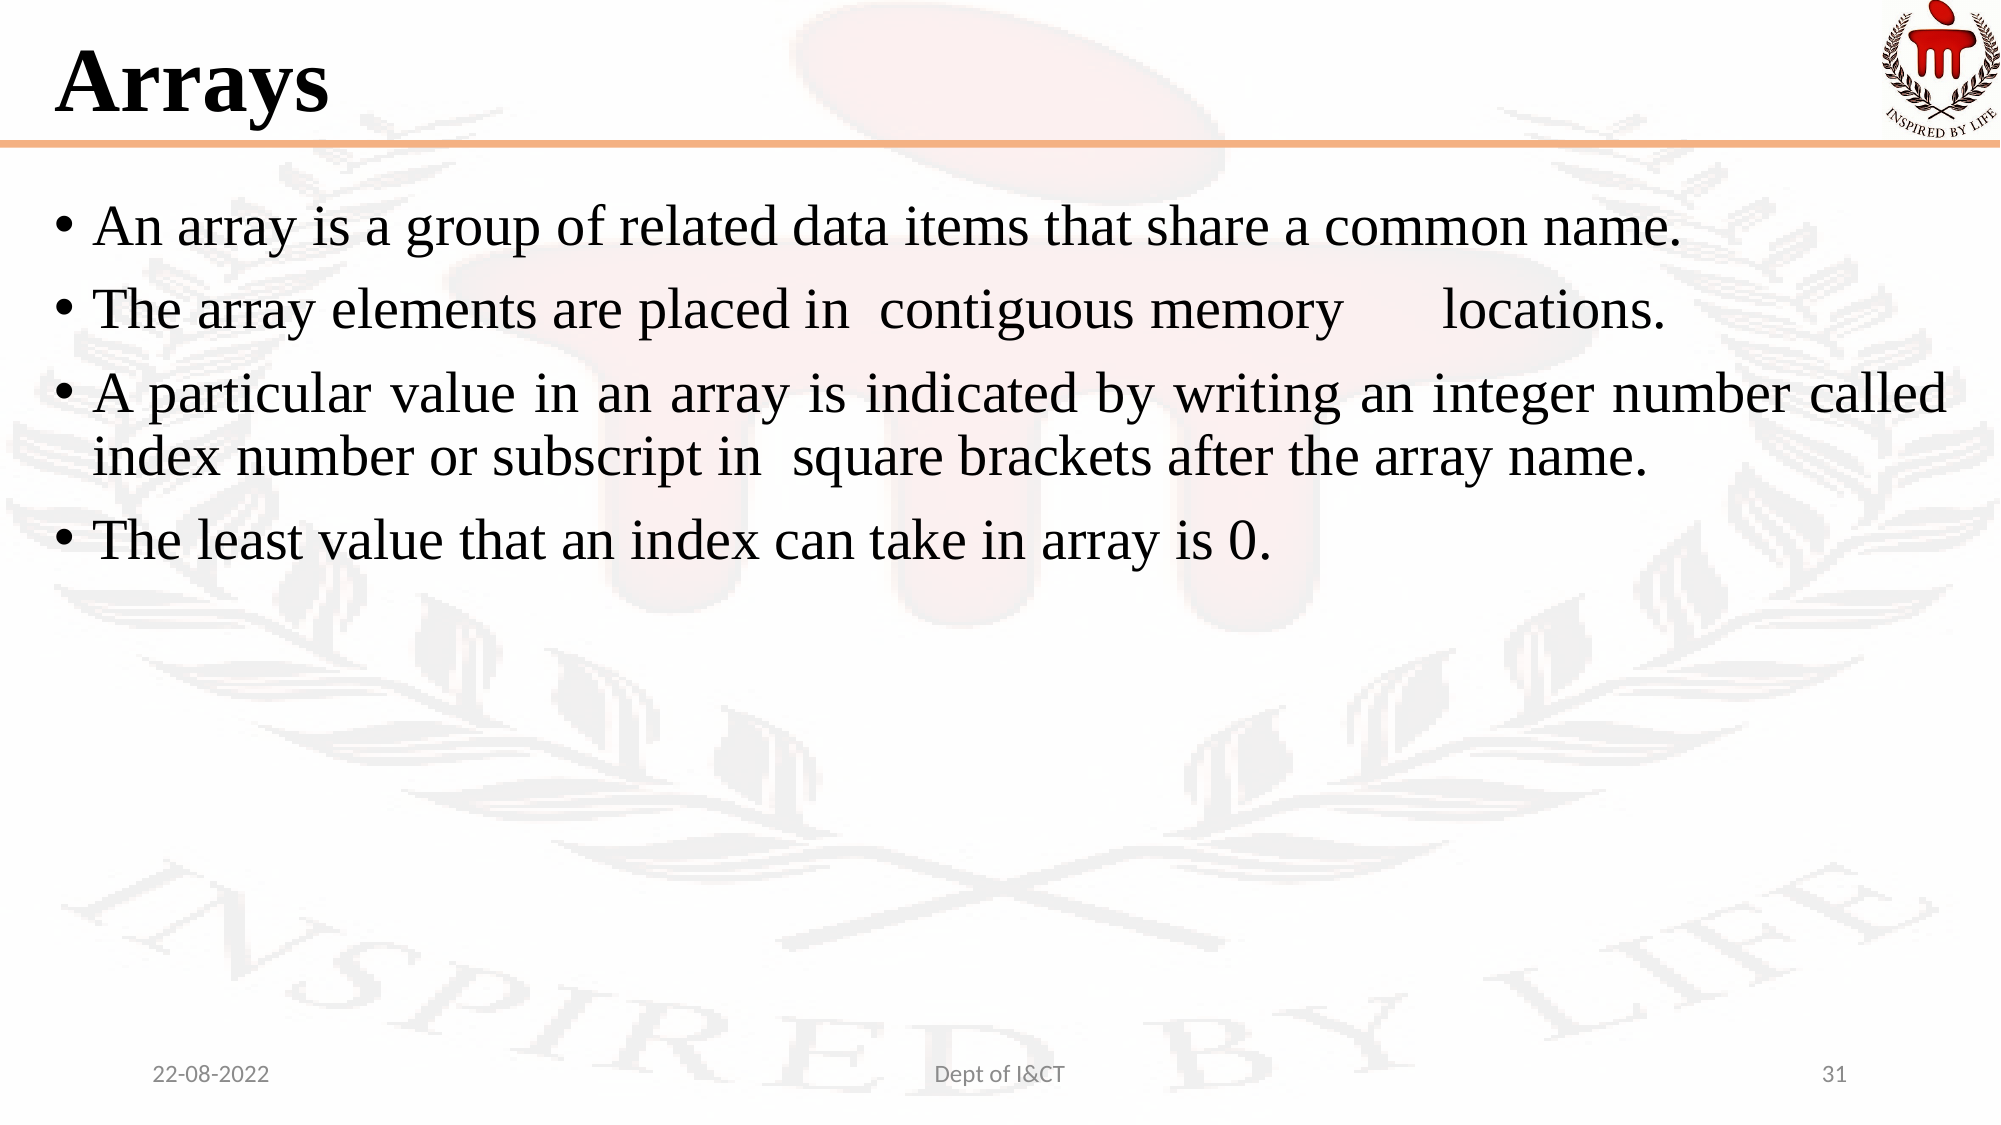

# Arrays
An array is a group of related data items that share a common name.
The array elements are placed in  contiguous memory	locations.
A particular value in an array is indicated by writing an integer number called index number or subscript in  square brackets after the array name.
The least value that an index can take in array is 0.
22-08-2022
Dept of I&CT
31